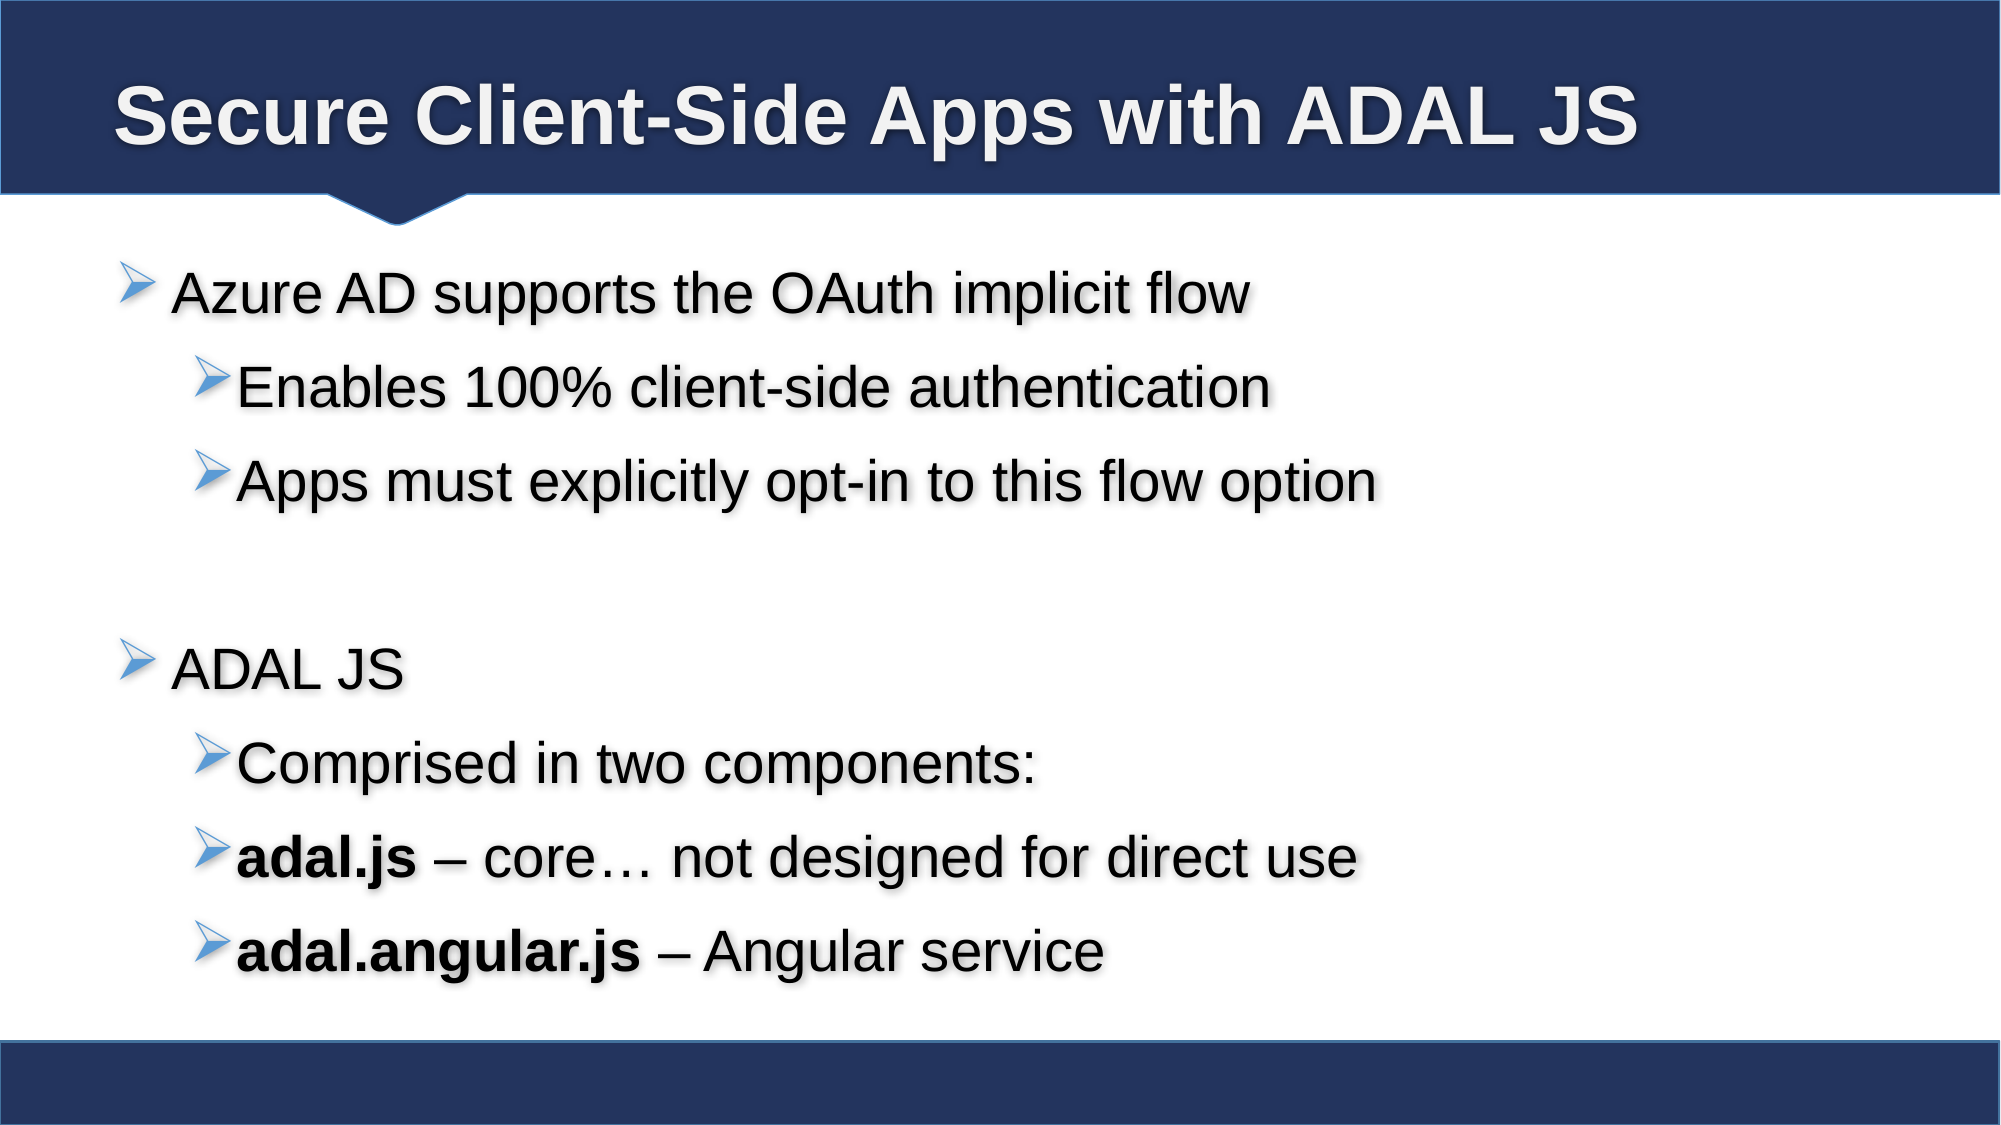

# Secure Client-Side Apps with ADAL JS
Azure AD supports the OAuth implicit flow
Enables 100% client-side authentication
Apps must explicitly opt-in to this flow option

ADAL JS
Comprised in two components:
adal.js – core… not designed for direct use
adal.angular.js – Angular service